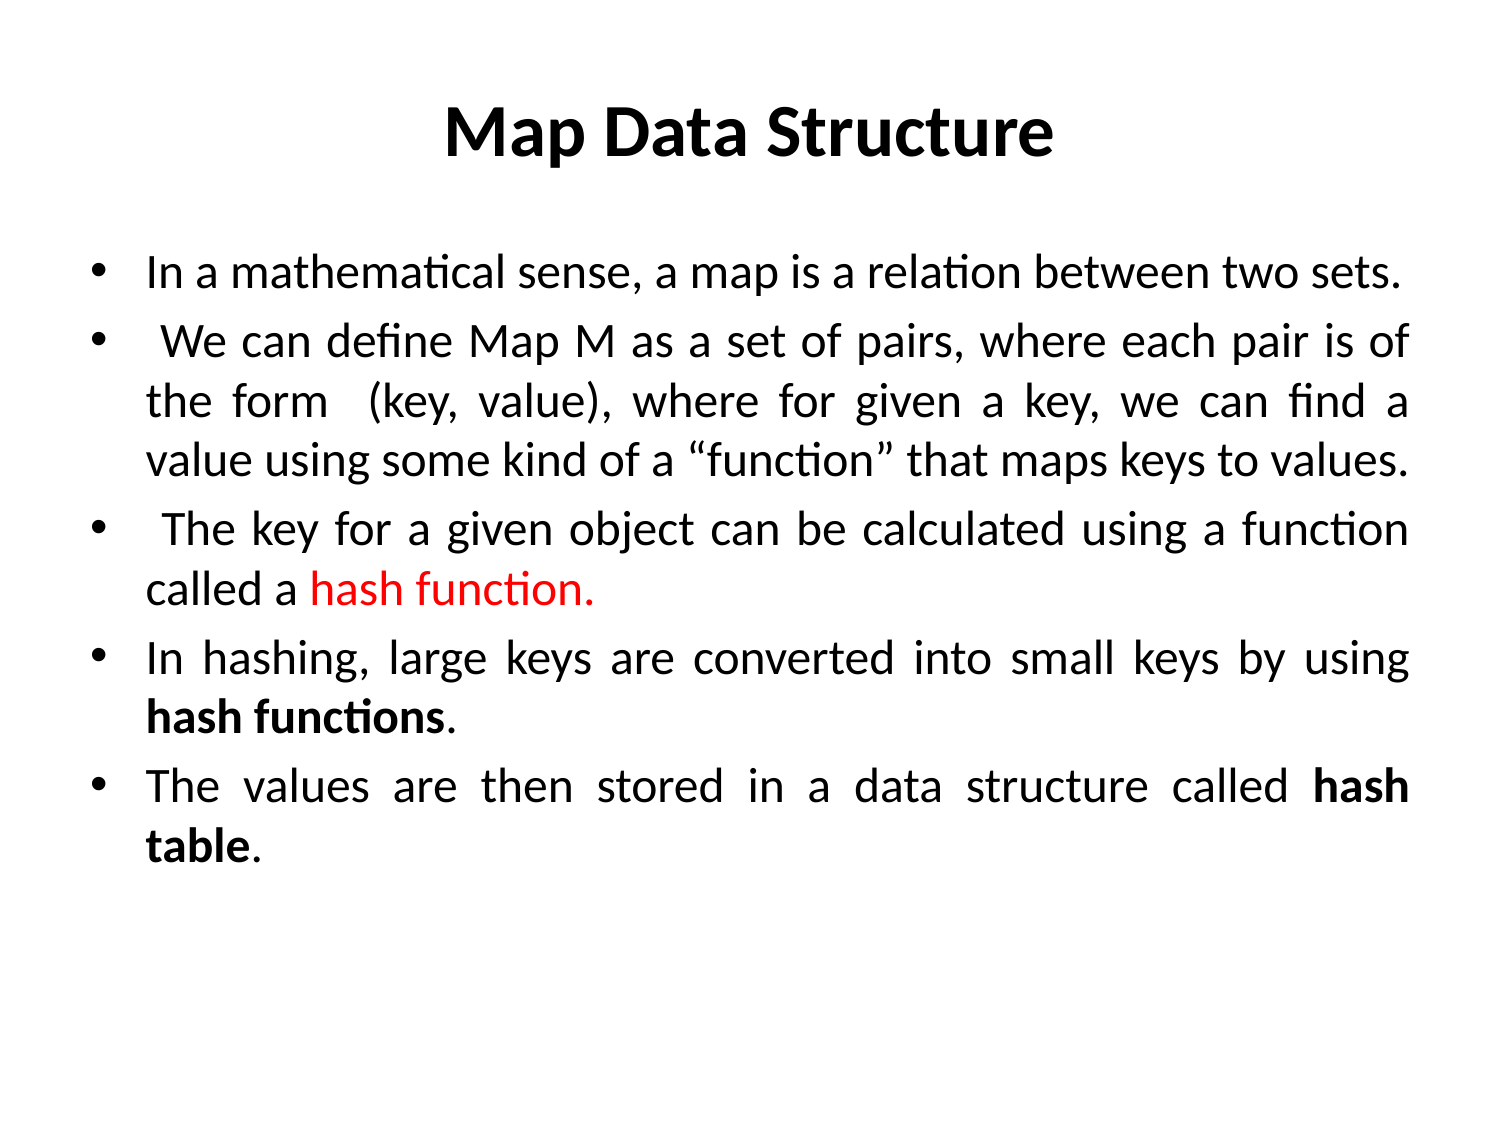

# Map Data Structure
In a mathematical sense, a map is a relation between two sets.
 We can define Map M as a set of pairs, where each pair is of the form  (key, value), where for given a key, we can find a value using some kind of a “function” that maps keys to values.
 The key for a given object can be calculated using a function called a hash function.
In hashing, large keys are converted into small keys by using hash functions.
The values are then stored in a data structure called hash table.

18